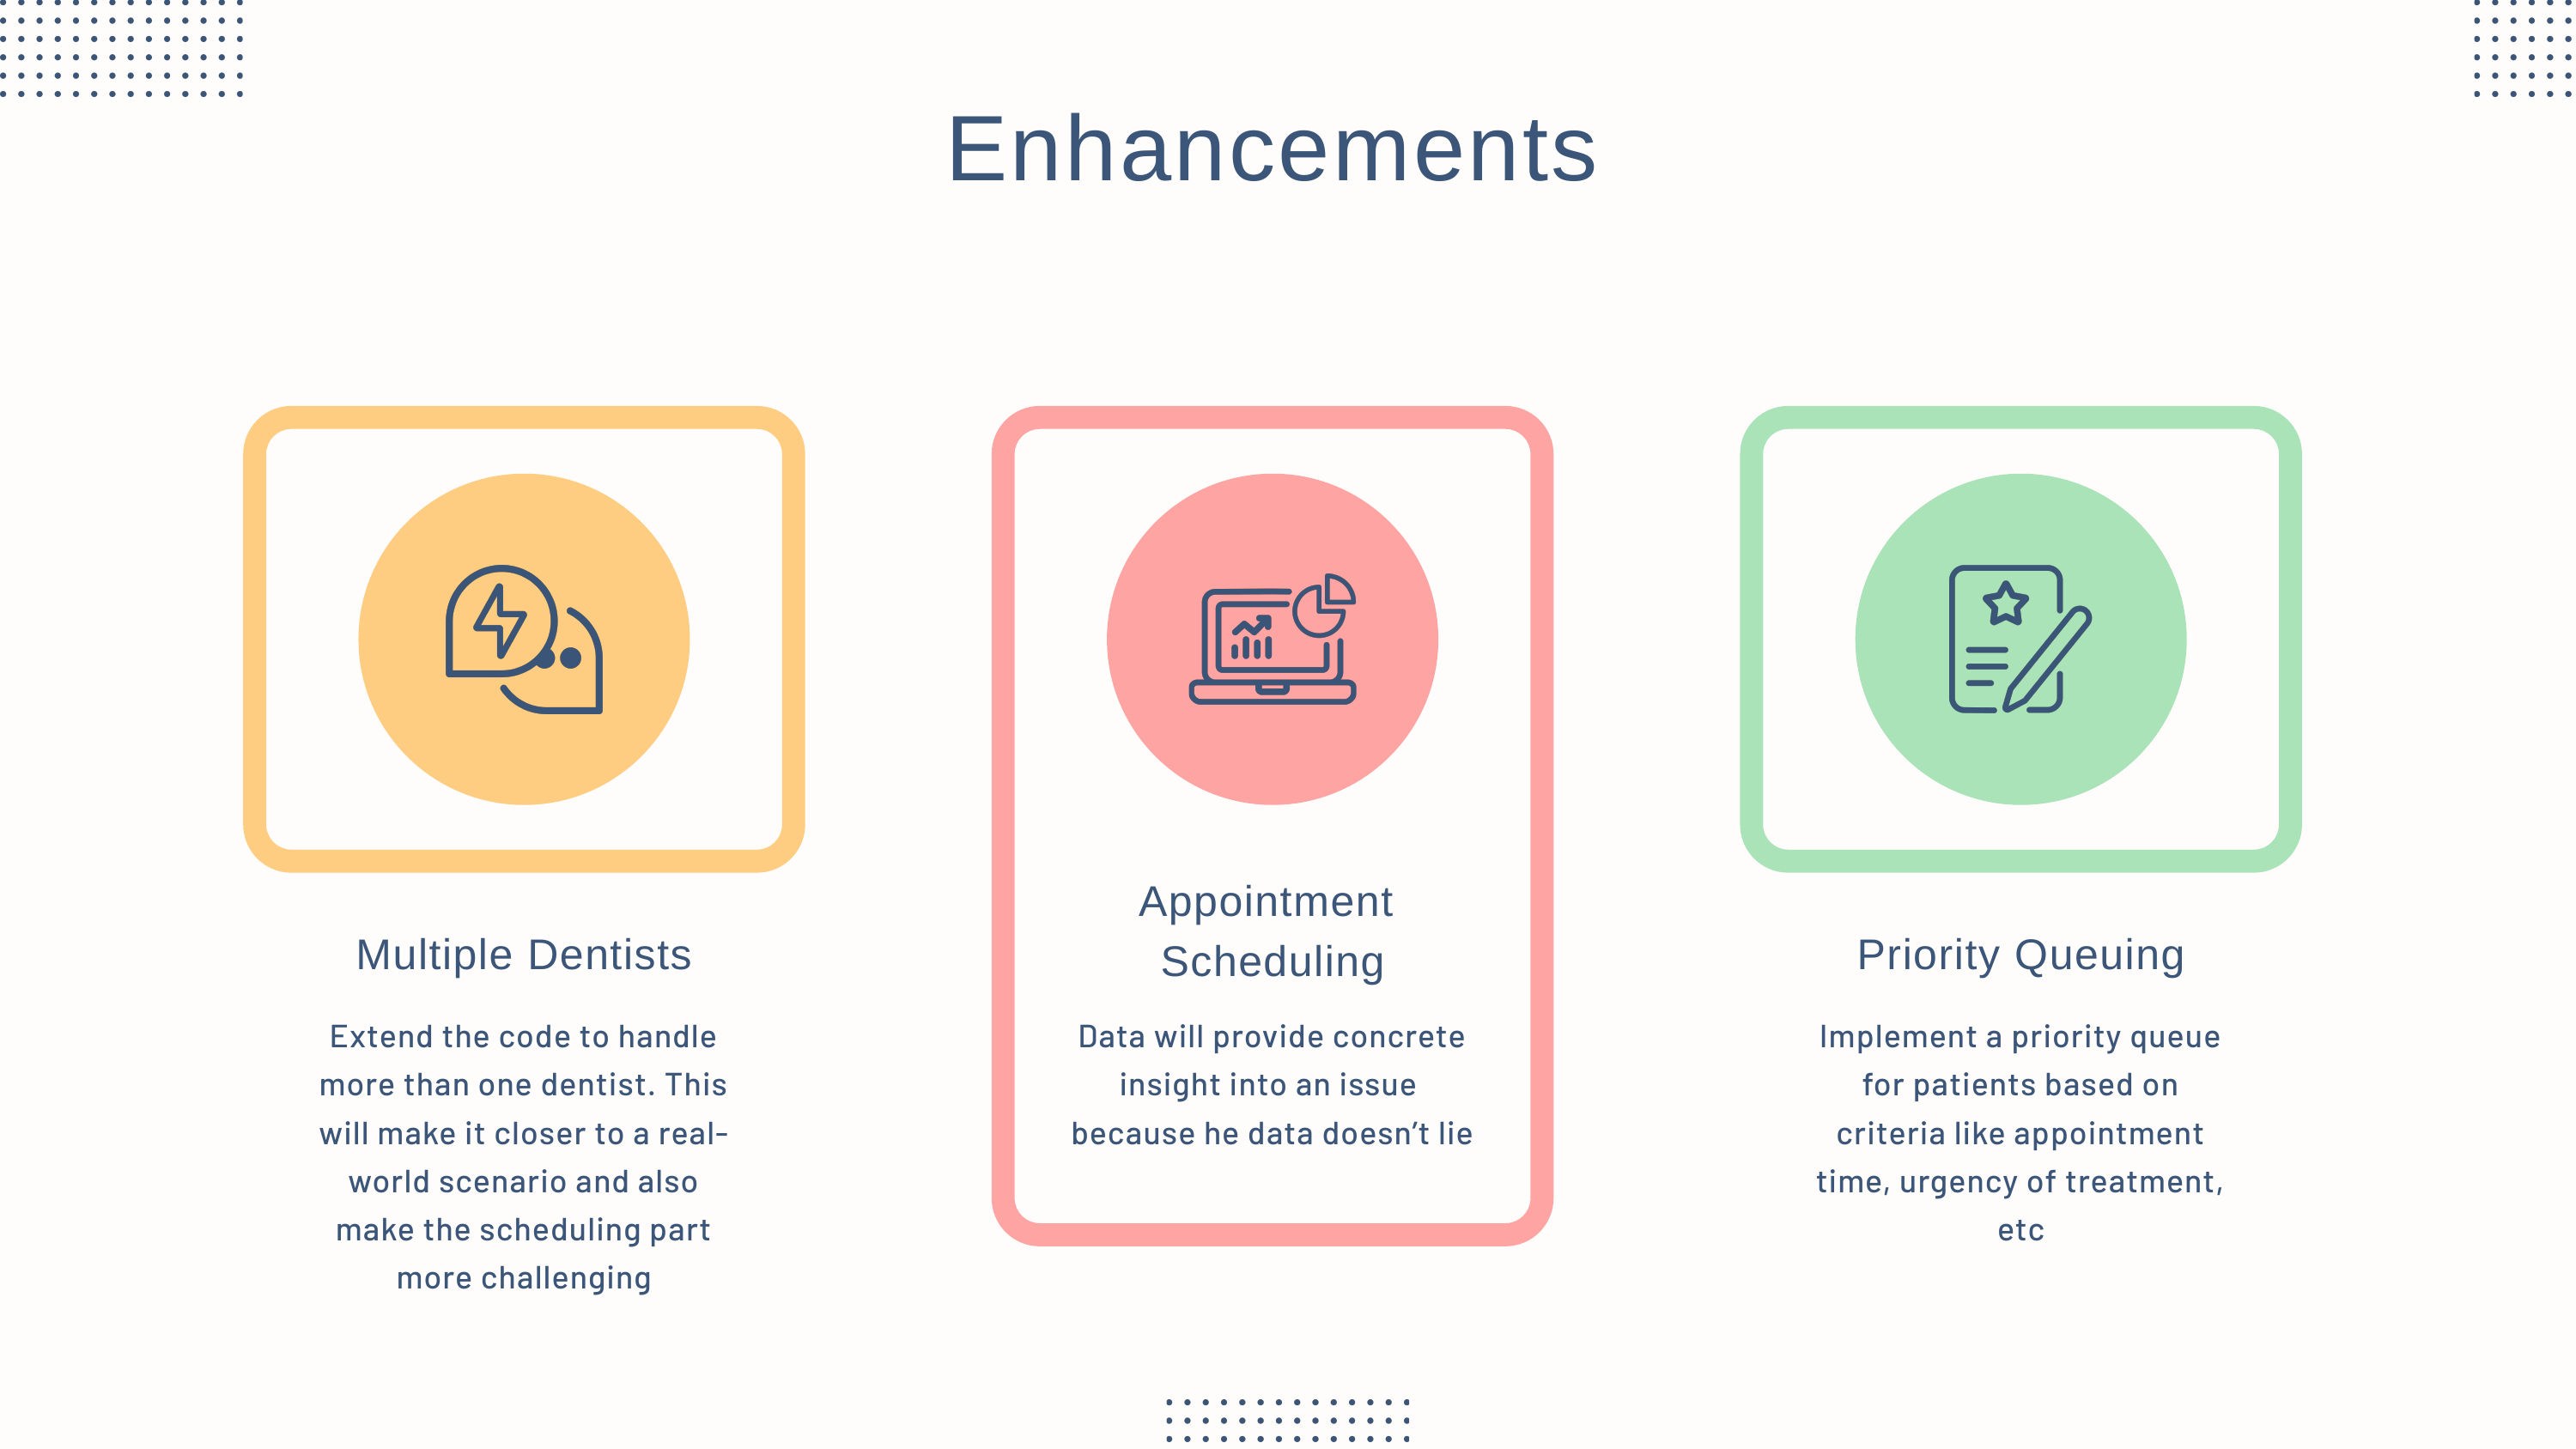

Enhancements

Appointment
Scheduling
Multiple Dentists
Priority Queuing
Extend the code to handle more than one dentist. This will make it closer to a real-world scenario and also make the scheduling part more challenging
Data will provide concrete insight into an issue  because he data doesn’t lie
Implement a priority queue for patients based on criteria like appointment time, urgency of treatment, etc